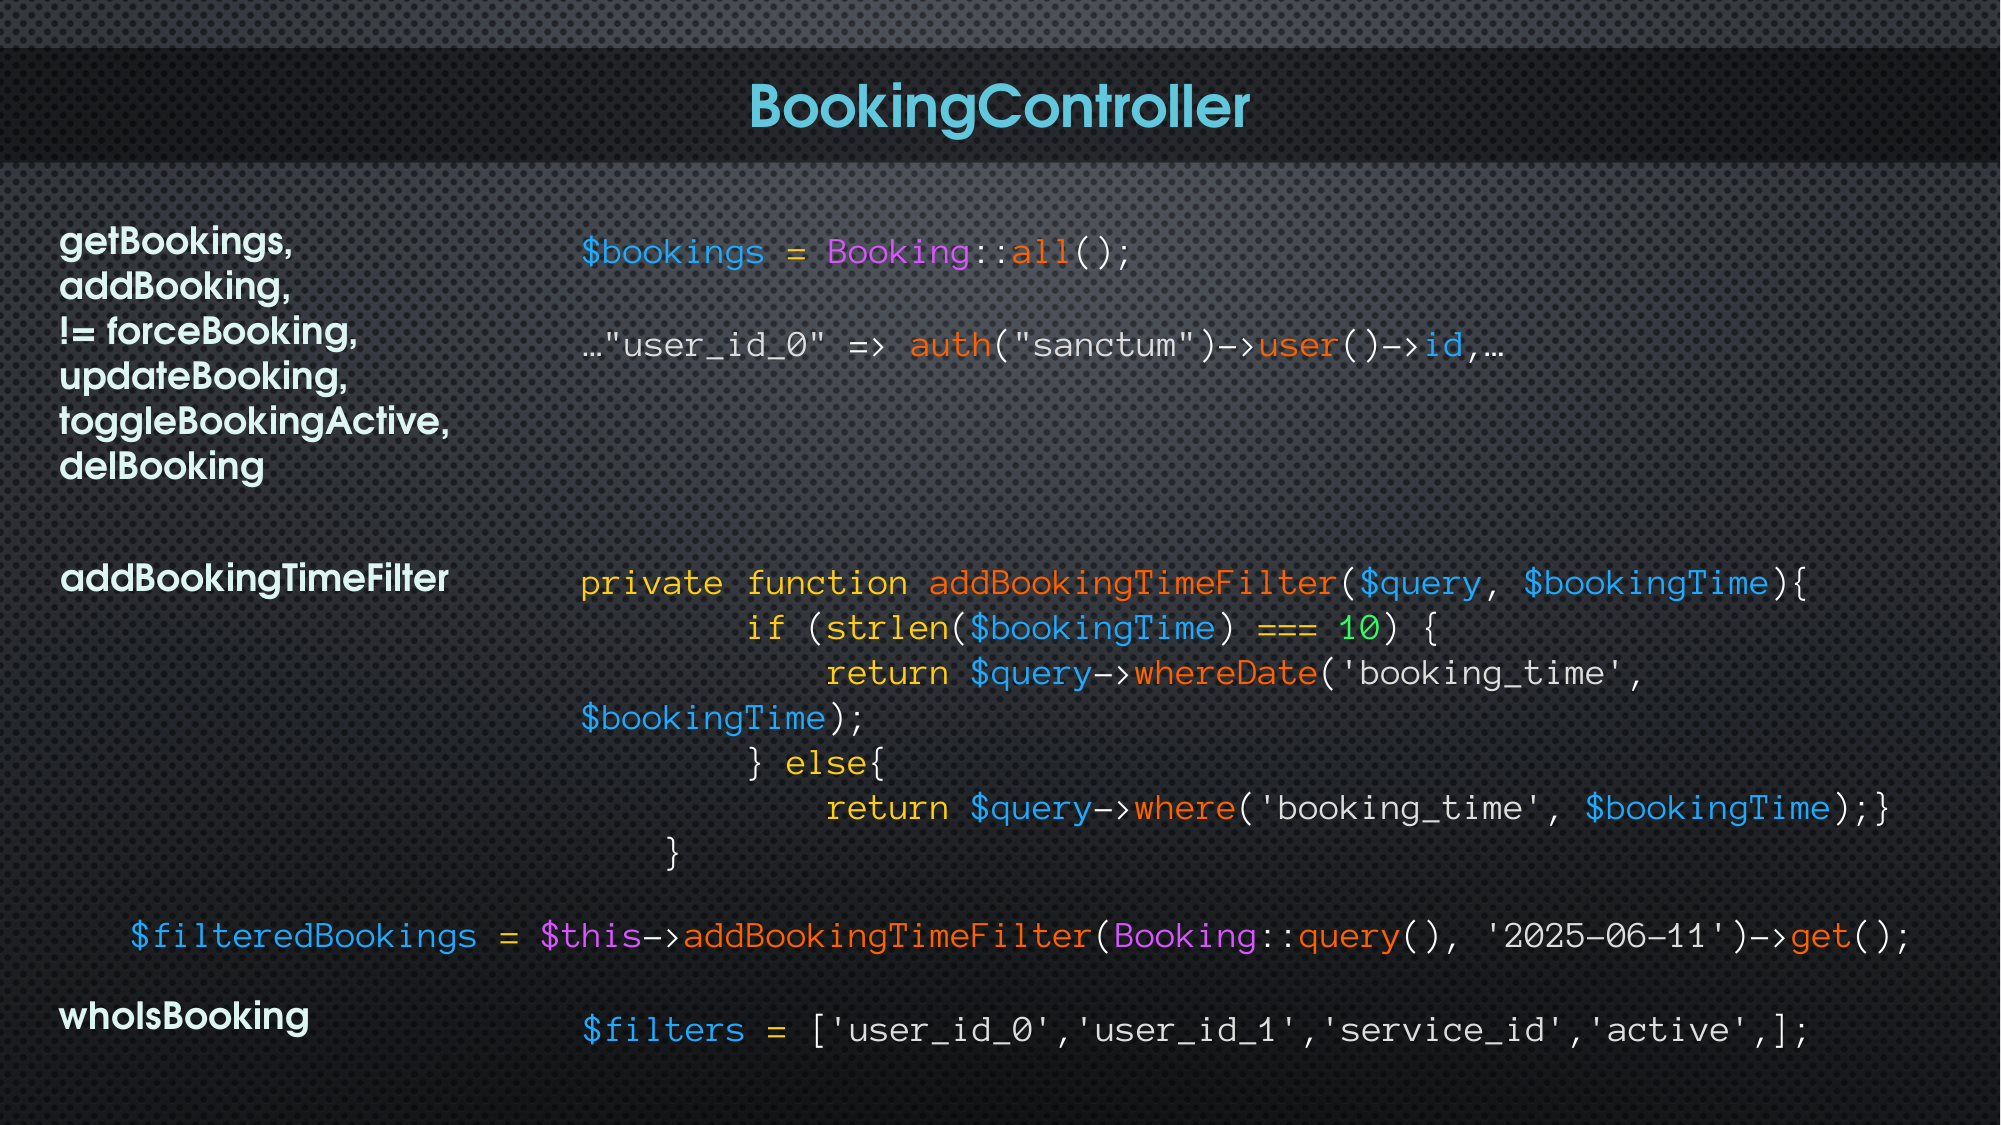

BookingController
getBookings,
addBooking,
!= forceBooking,
updateBooking,
toggleBookingActive,
delBooking

$bookings = Booking::all();
…"user_id_0" => auth("sanctum")->user()->id,…
addBookingTimeFilter
private function addBookingTimeFilter($query, $bookingTime){
        if (strlen($bookingTime) === 10) {
            return $query->whereDate('booking_time', $bookingTime);
        } else{
            return $query->where('booking_time', $bookingTime);}
    }
$filteredBookings = $this->addBookingTimeFilter(Booking::query(), '2025-06-11')->get();
whoIsBooking
$filters = ['user_id_0','user_id_1','service_id','active',];